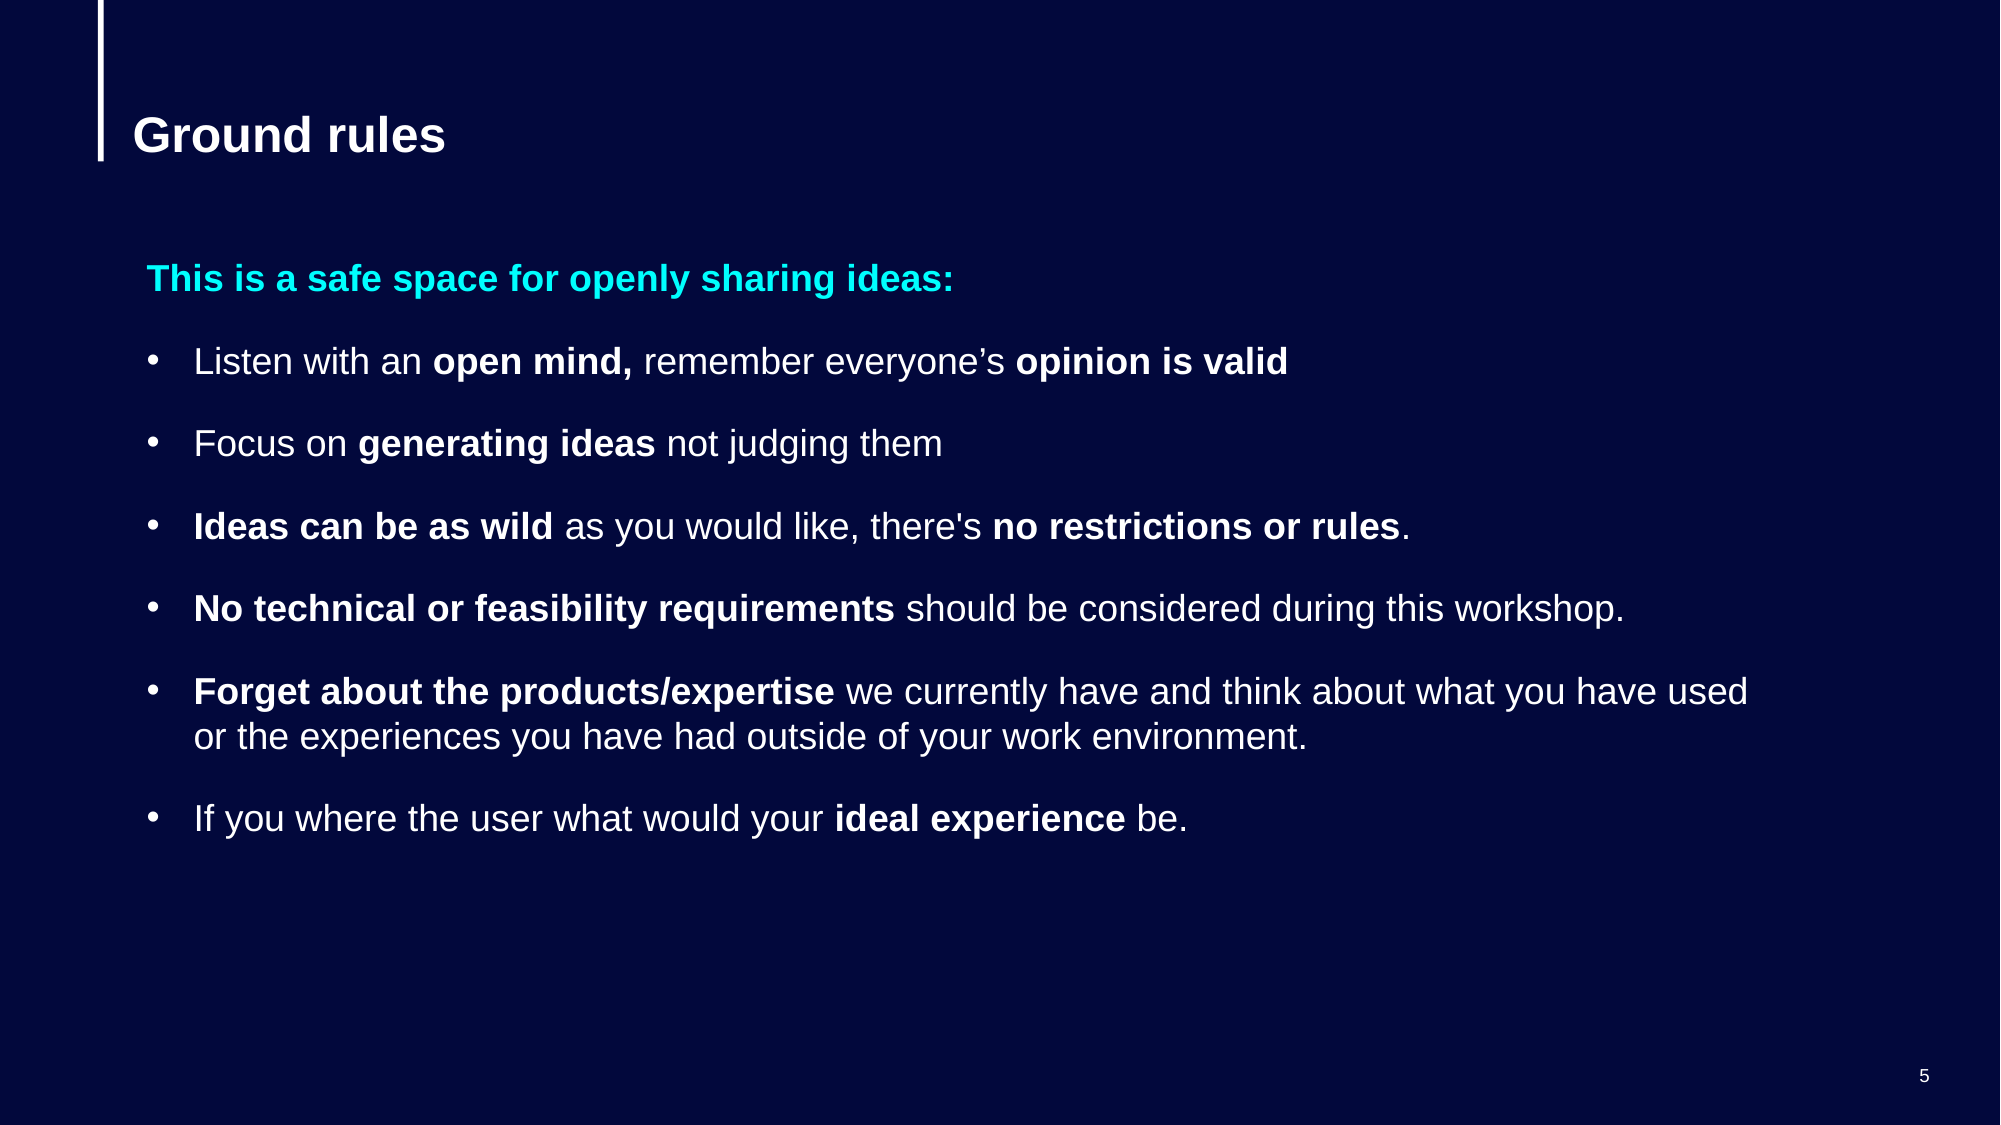

# Ground rules
This is a safe space for openly sharing ideas:
Listen with an open mind, remember everyone’s opinion is valid
Focus on generating ideas not judging them
Ideas can be as wild as you would like, there's no restrictions or rules.
No technical or feasibility requirements should be considered during this workshop.
Forget about the products/expertise we currently have and think about what you have used or the experiences you have had outside of your work environment.
If you where the user what would your ideal experience be.

5